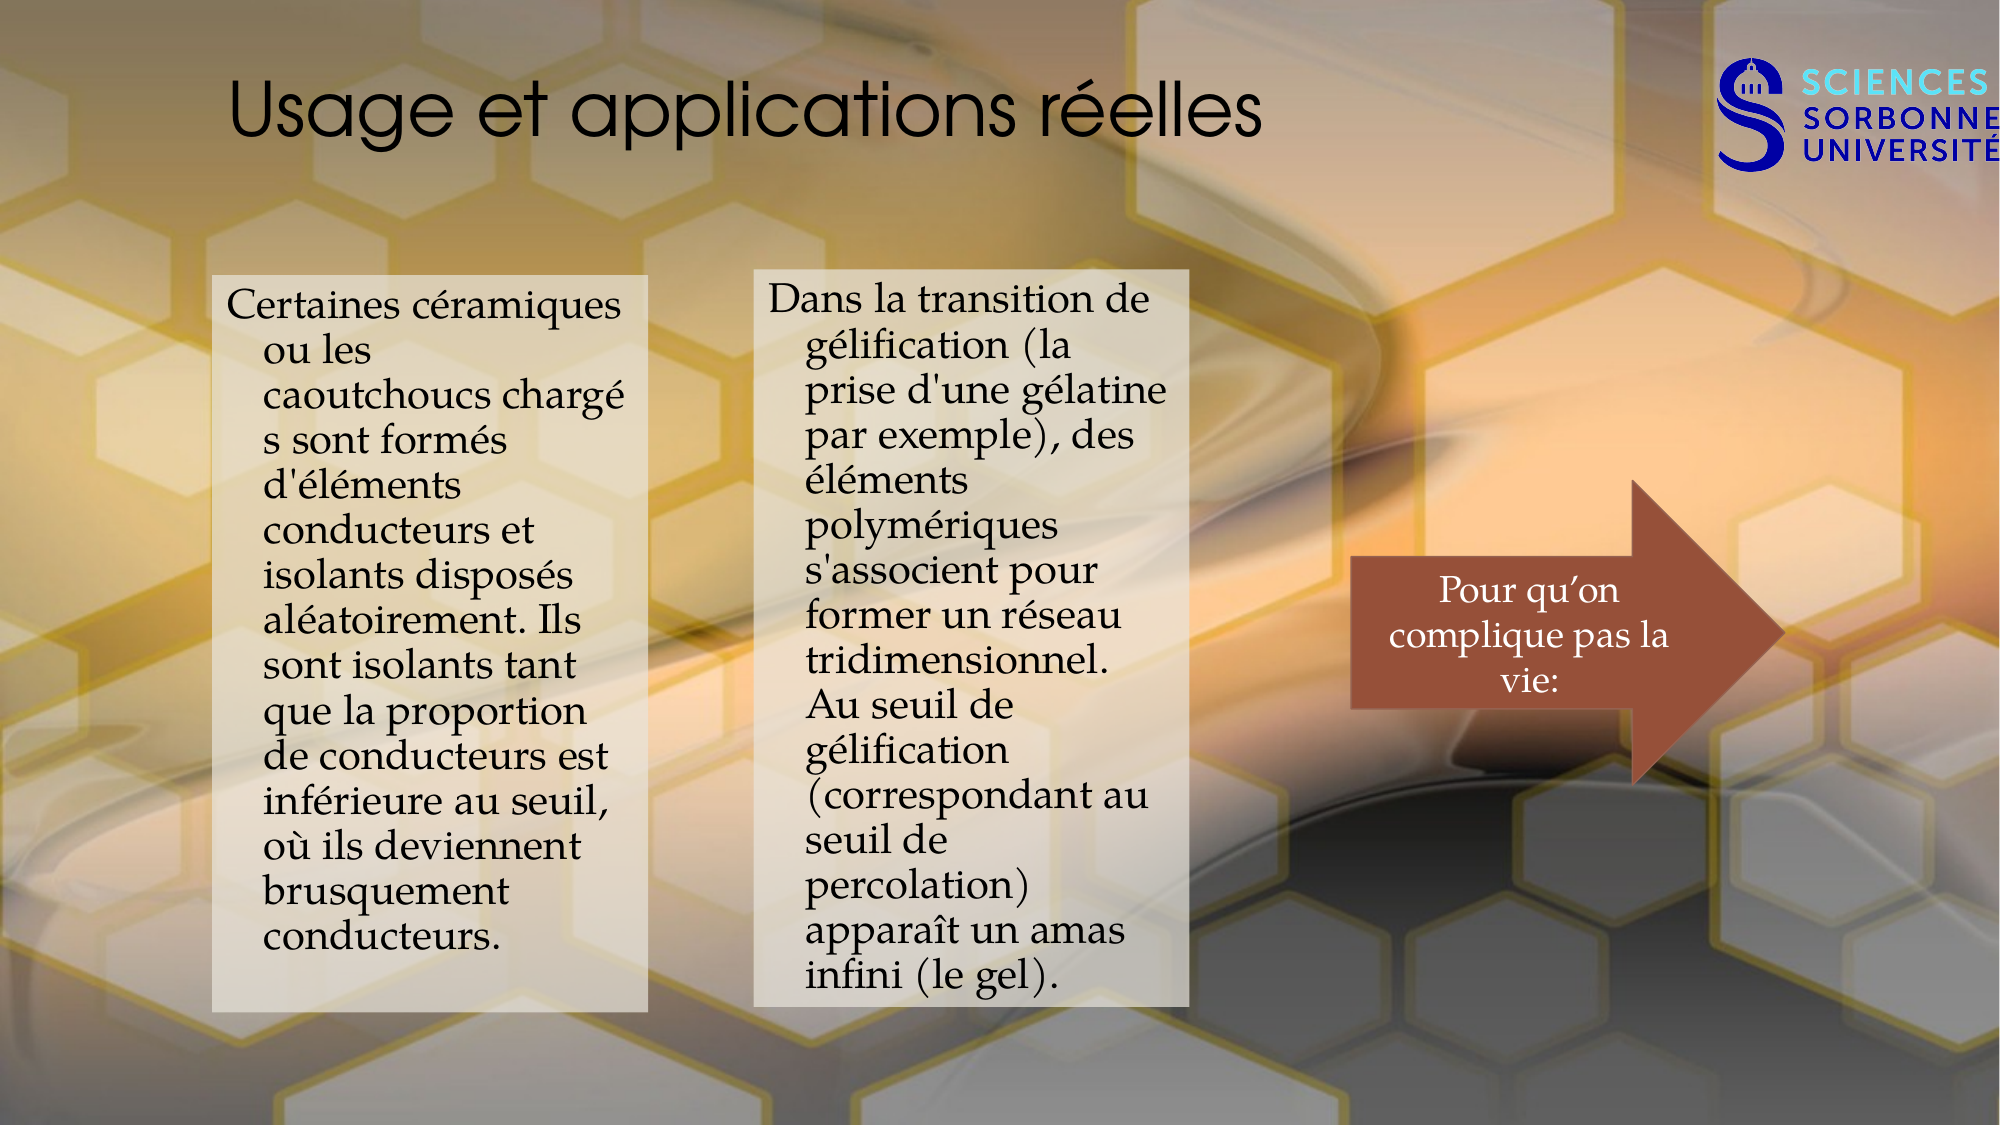

# Usage et applications réelles
Dans la transition de gélification (la prise d'une gélatine par exemple), des éléments polymériques s'associent pour former un réseau tridimensionnel. Au seuil de gélification (correspondant au seuil de percolation) apparaît un amas infini (le gel).
Certaines céramiques ou les caoutchoucs chargés sont formés d'éléments conducteurs et isolants disposés aléatoirement. Ils sont isolants tant que la proportion de conducteurs est inférieure au seuil, où ils deviennent brusquement conducteurs.

Pour qu’on complique pas la vie: